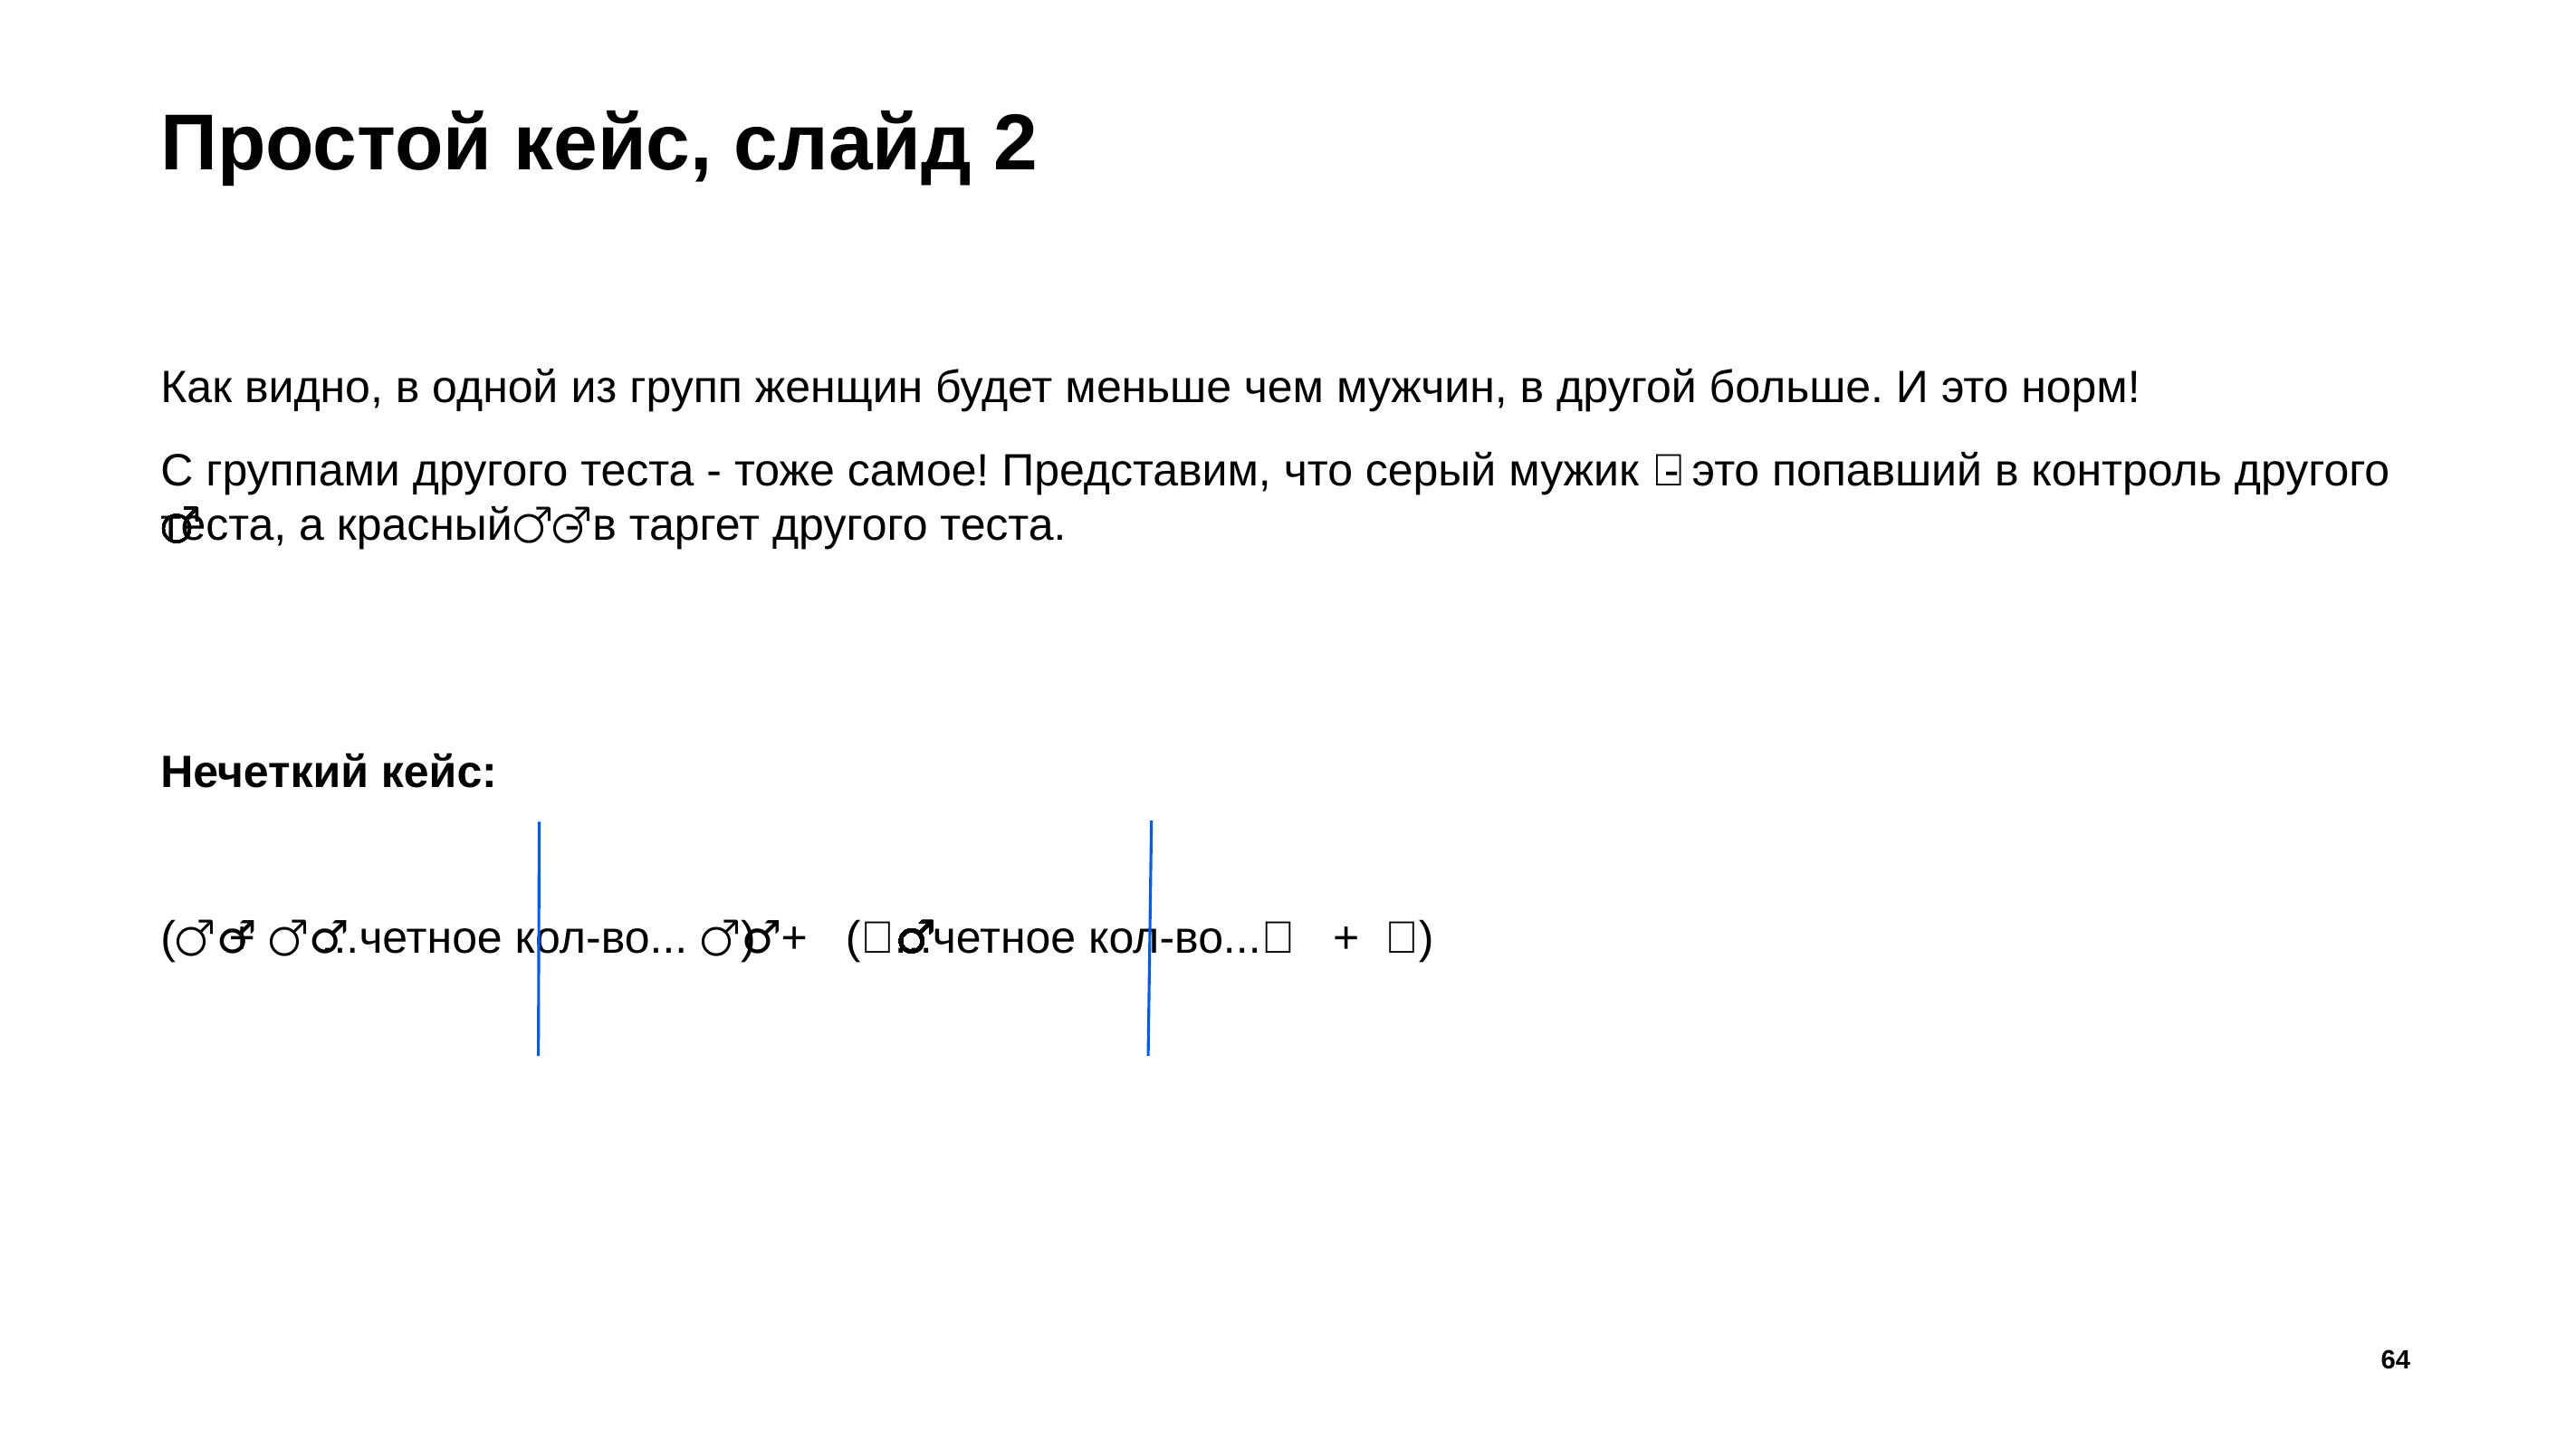

# Простой кейс, слайд 2
Как видно, в одной из групп женщин будет меньше чем мужчин, в другой больше. И это норм!
С группами другого теста - тоже самое! Представим, что серый мужик 🧍 - это попавший в контроль другого теста, а красный🧍‍♂️ - в таргет другого теста.

Нечеткий кейс:

(🧍‍♂️ + 🧍‍♂️ ...четное кол-во... 🧍‍♂️)  +   (🧍...четное кол-во...🧍   +  🧍)
64